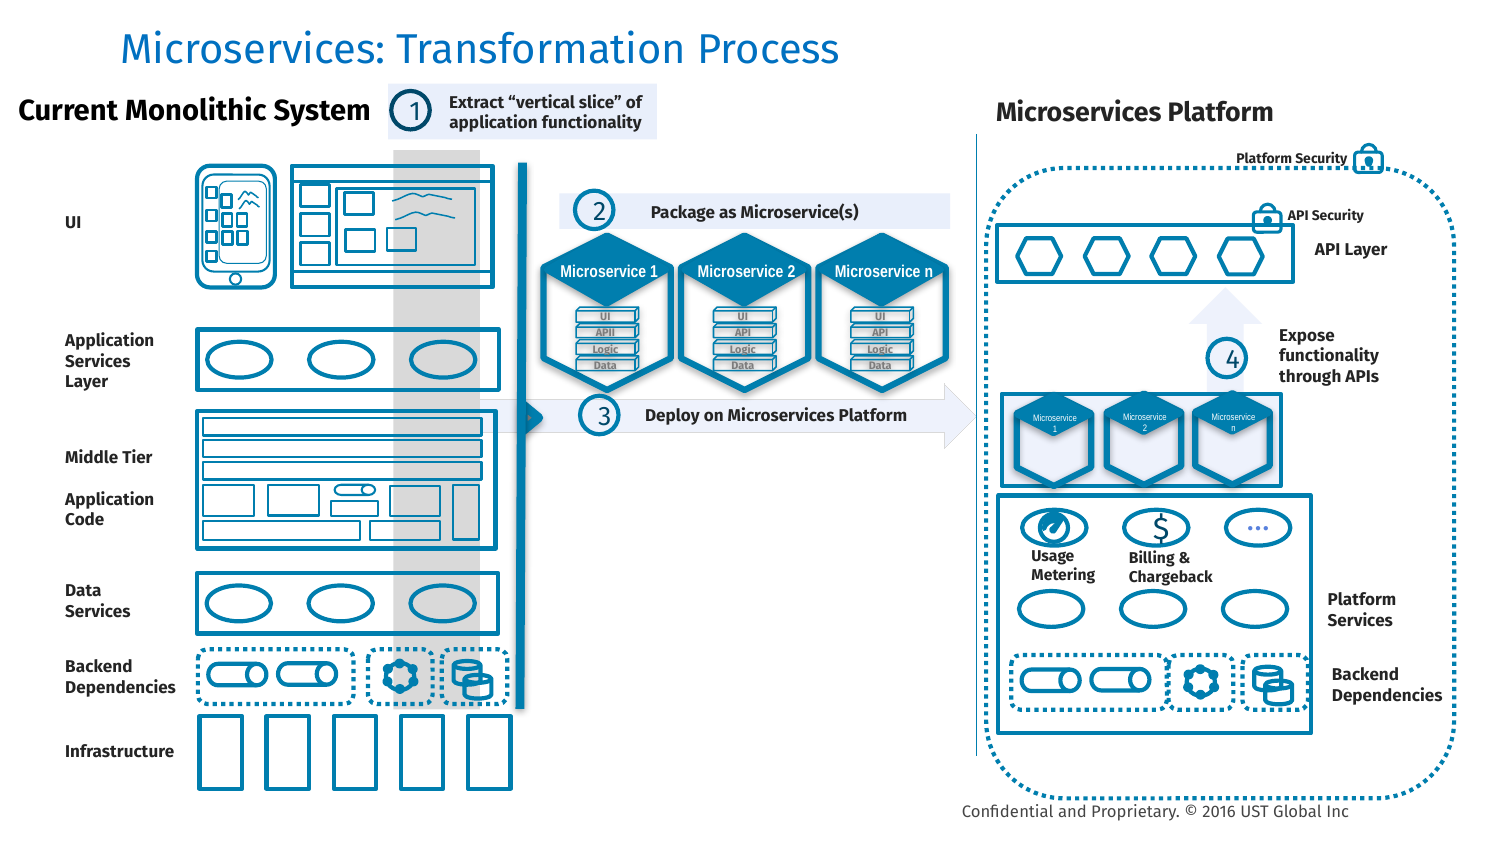

Microservices: Transformation Process

# Microservices Transformation Process
Current Monolithic System
Extract “vertical slice” of application functionality
Microservices Platform
1
Platform Security

2

Package as Microservice(s)

API Security

UI

API Layer

Microservice 1
UI
APII
Logic
Data

Microservice 2
UI
API
Logic
Data

Microservice n
UI
API
Logic
Data

Expose functionality through APIs
Application
Services
Layer

4

Microservice n

Microservice 2

Microservice 1
3
Deploy on Microservices Platform

Middle Tier
Application
Code
…

$

Usage
Metering
Billing & Chargeback
Data
Services

Platform Services

Backend
Dependencies

Backend
Dependencies

Infrastructure